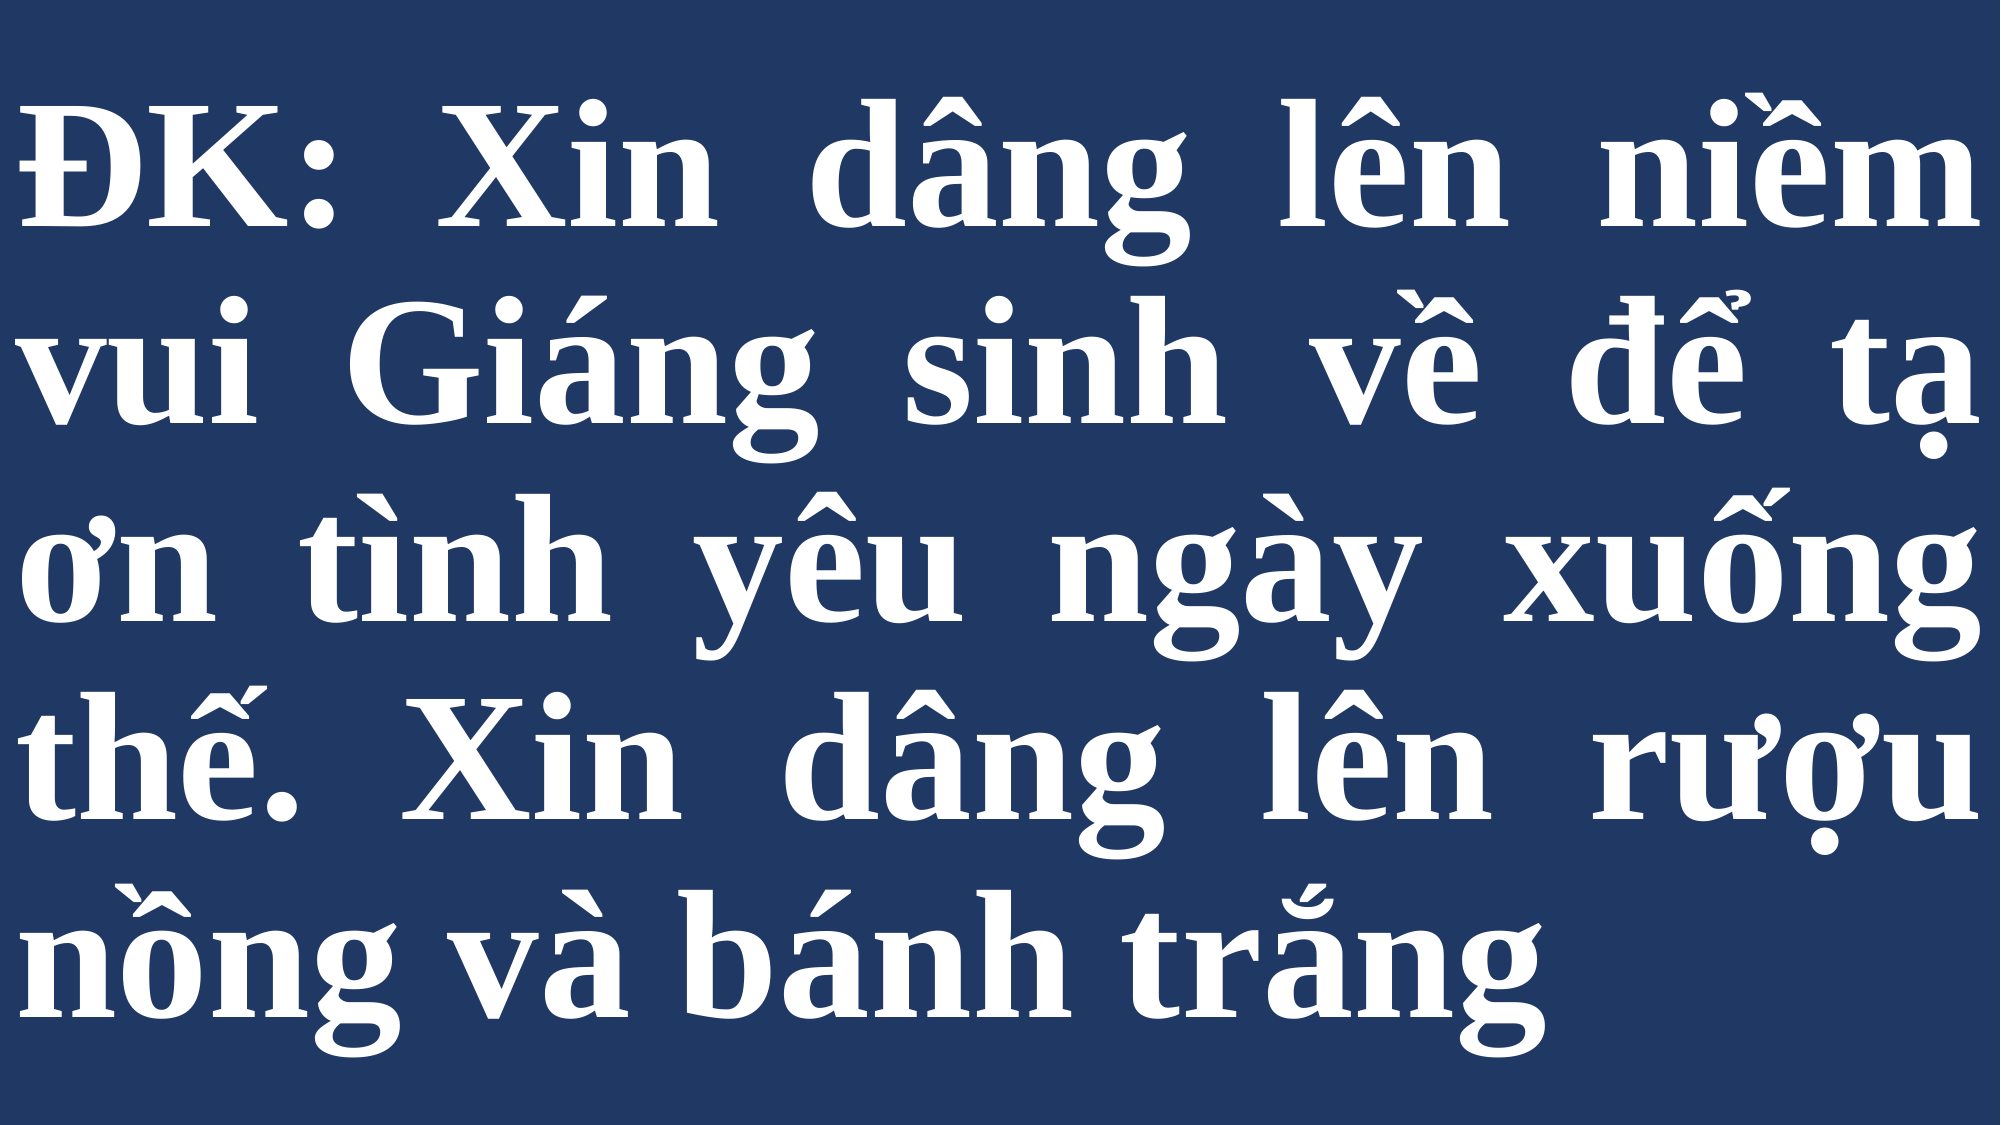

# ĐK: Xin dâng lên niềm vui Giáng sinh về để tạ ơn tình yêu ngày xuống thế. Xin dâng lên rượu nồng và bánh trắng